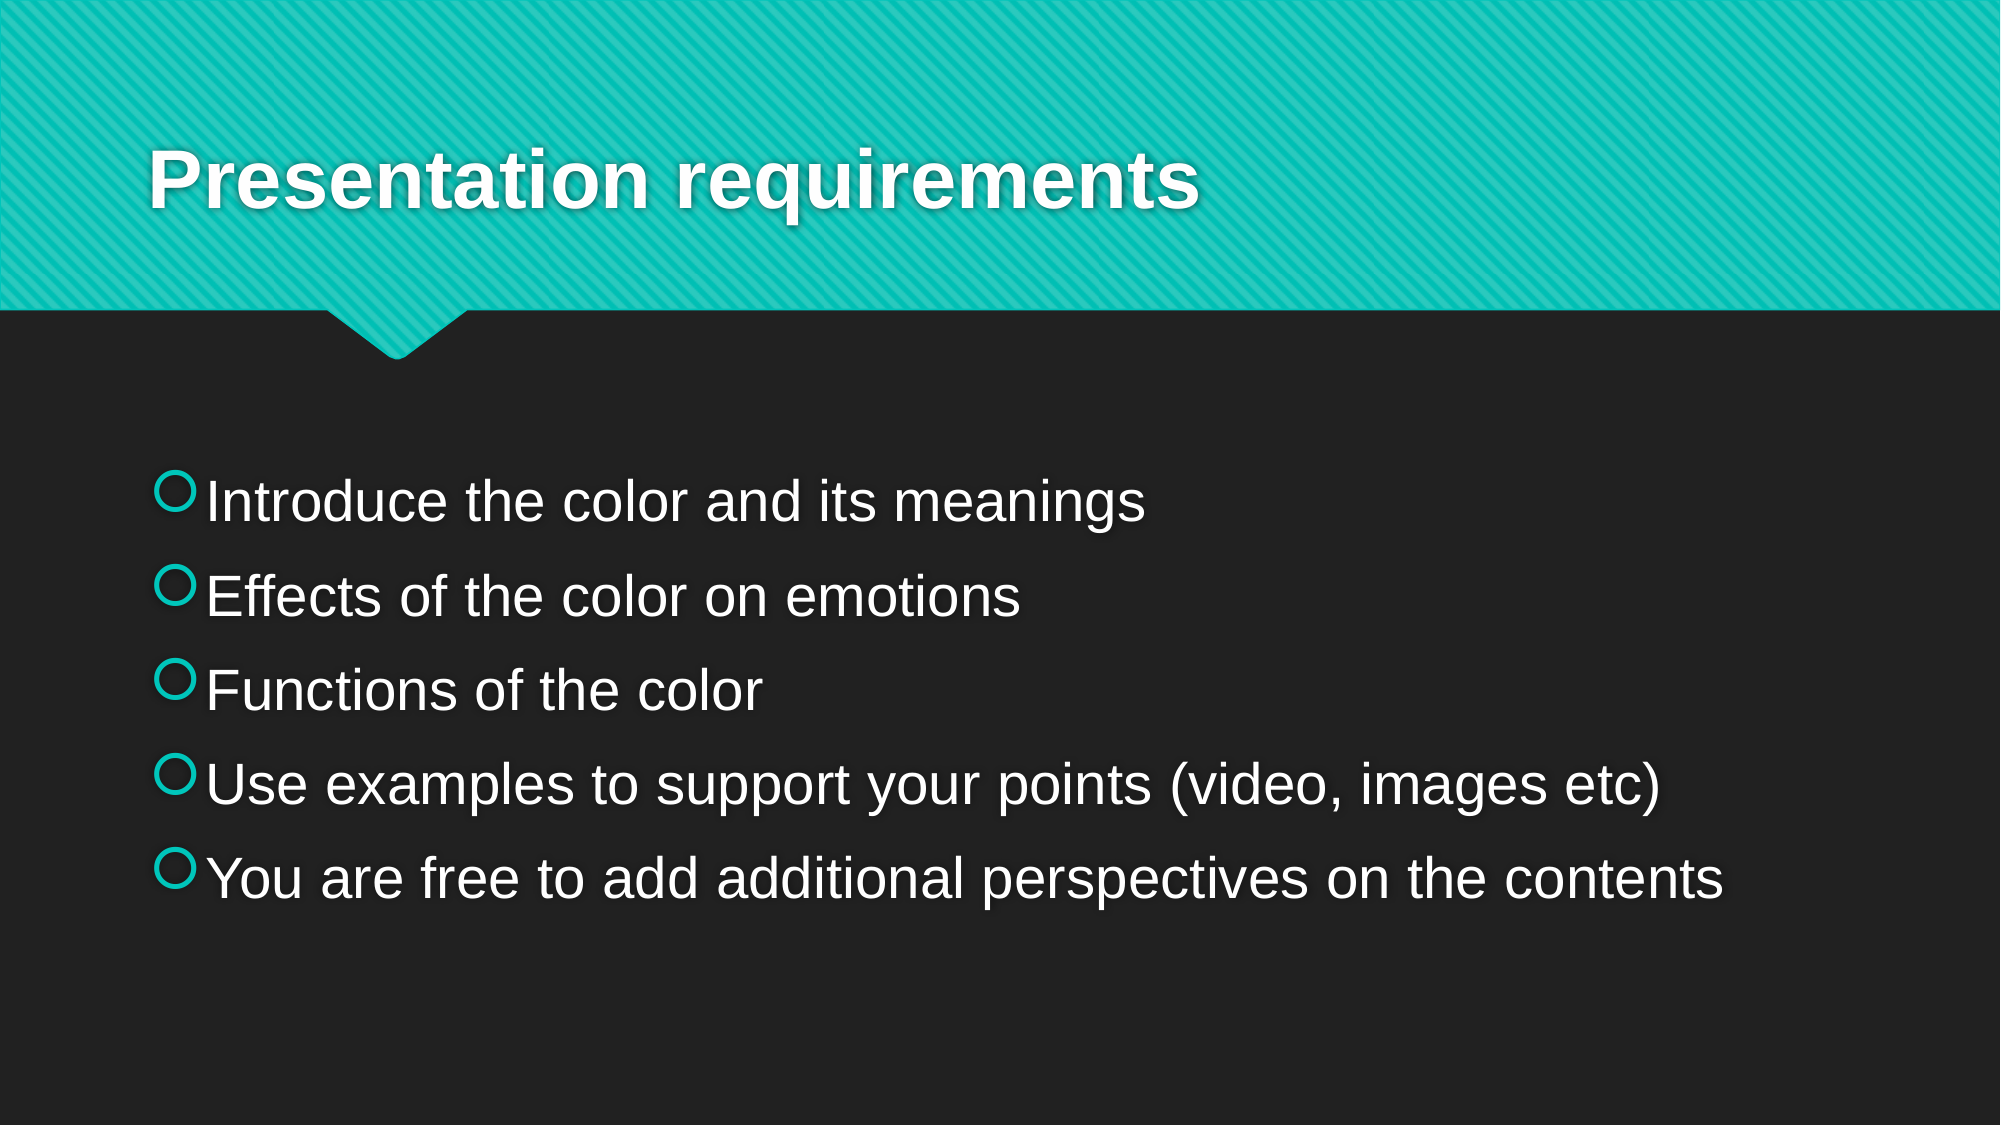

# Presentation requirements
Introduce the color and its meanings
Effects of the color on emotions
Functions of the color
Use examples to support your points (video, images etc)
You are free to add additional perspectives on the contents